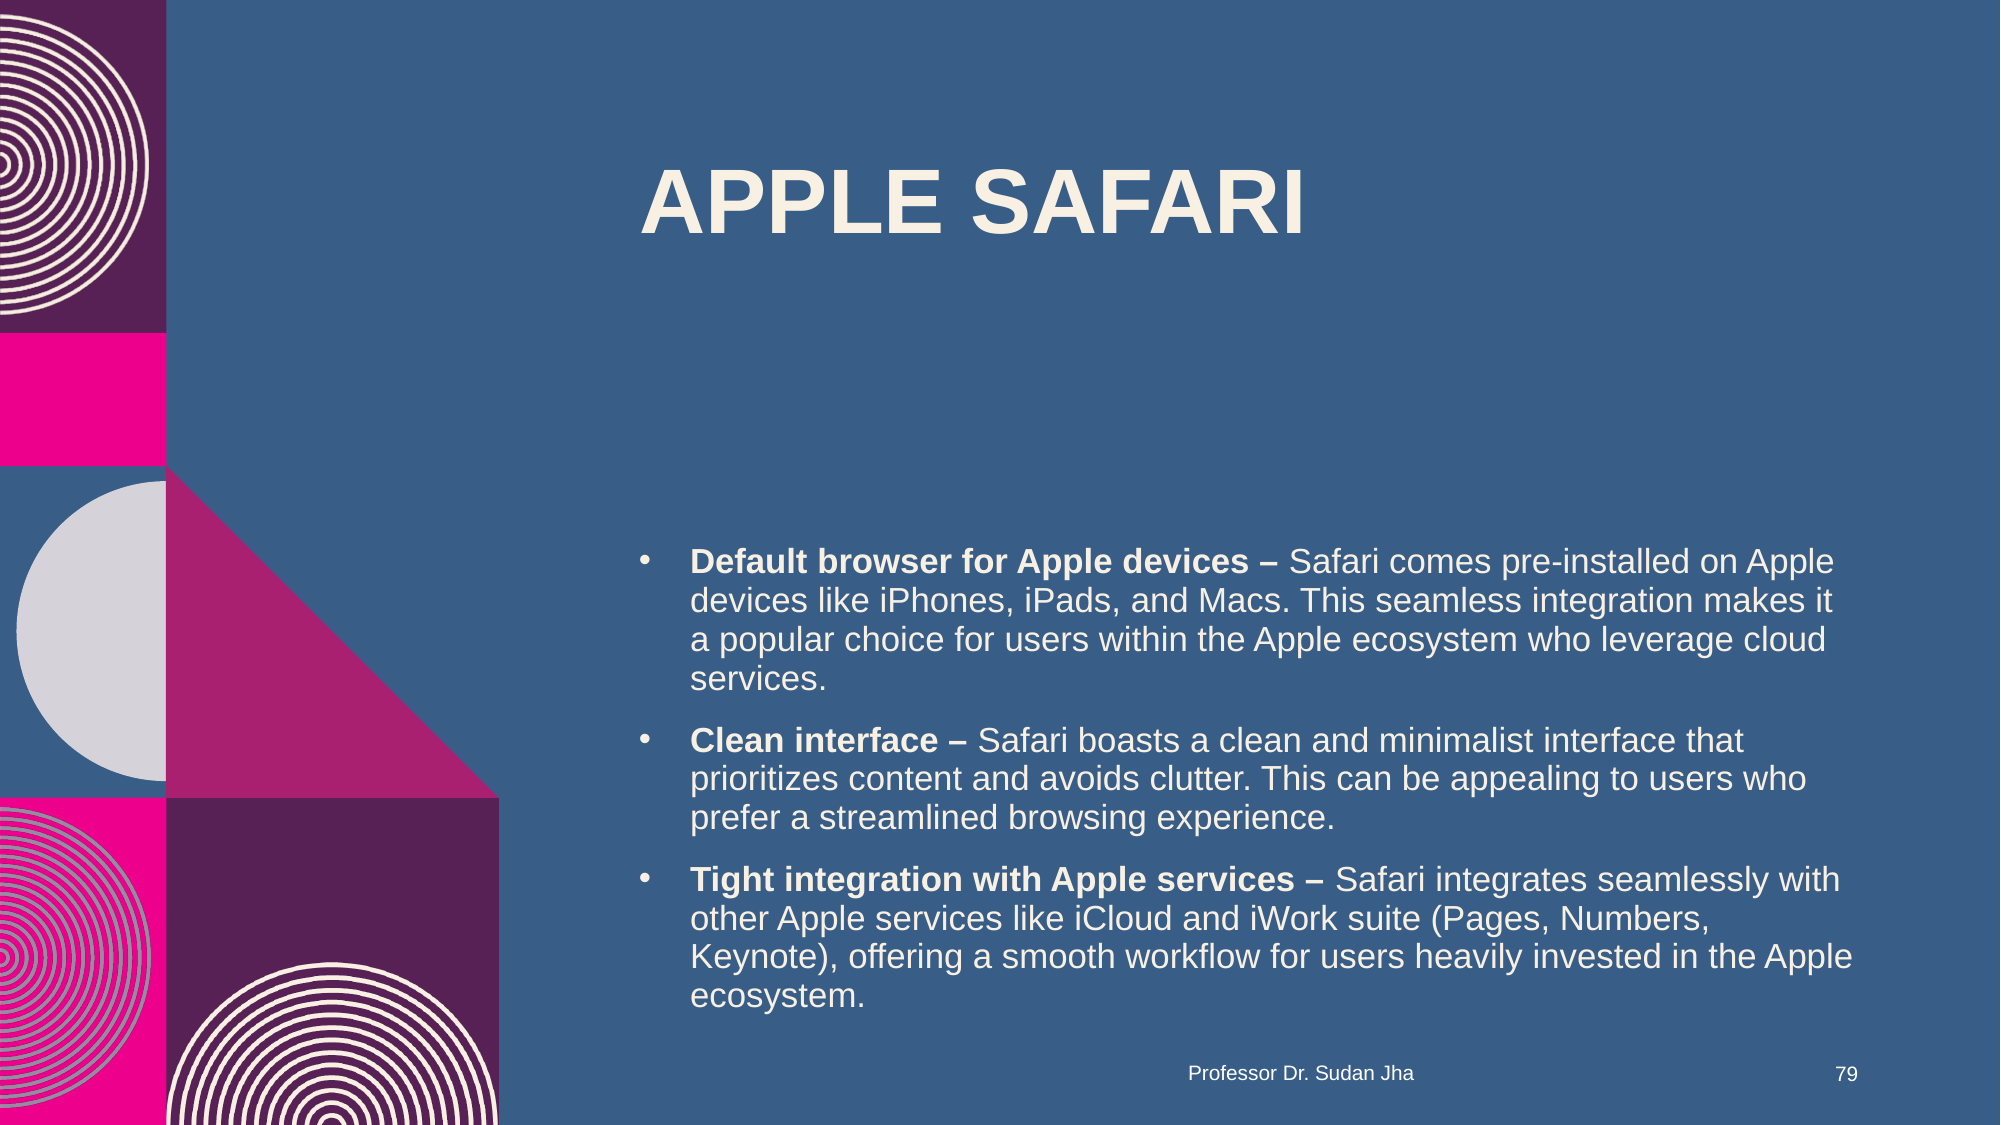

# Apple Safari
Default browser for Apple devices – Safari comes pre-installed on Apple devices like iPhones, iPads, and Macs. This seamless integration makes it a popular choice for users within the Apple ecosystem who leverage cloud services.
Clean interface – Safari boasts a clean and minimalist interface that prioritizes content and avoids clutter. This can be appealing to users who prefer a streamlined browsing experience.
Tight integration with Apple services – Safari integrates seamlessly with other Apple services like iCloud and iWork suite (Pages, Numbers, Keynote), offering a smooth workflow for users heavily invested in the Apple ecosystem.

Professor Dr. Sudan Jha
79